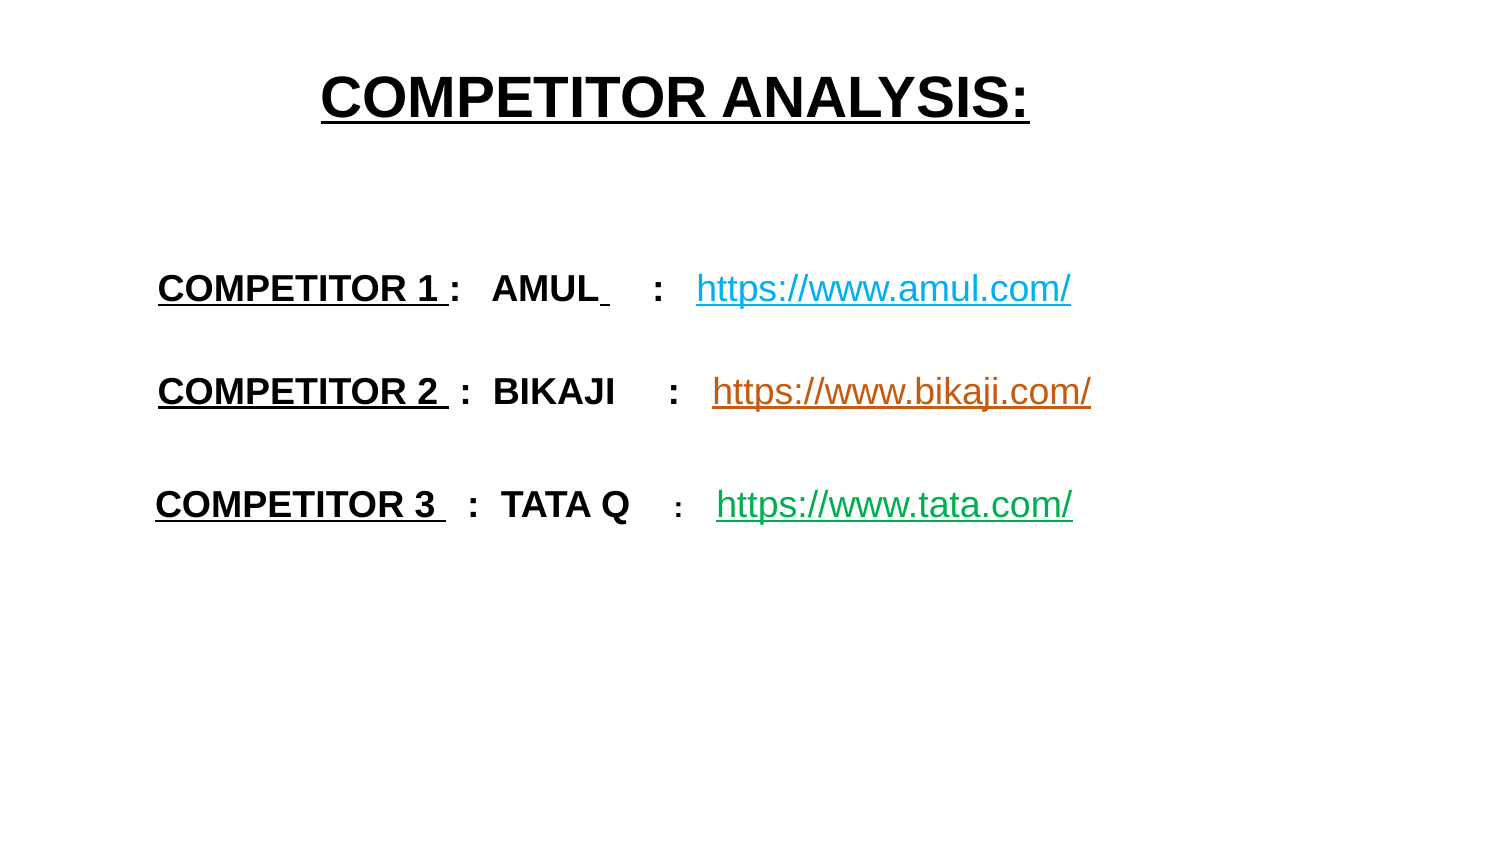

COMPETITOR ANALYSIS:
COMPETITOR 1 :   AMUL     :   https://www.amul.com/
COMPETITOR 2  :  BIKAJI     :   https://www.bikaji.com/
COMPETITOR 3   :   TATA Q    :    https://www.tata.com/